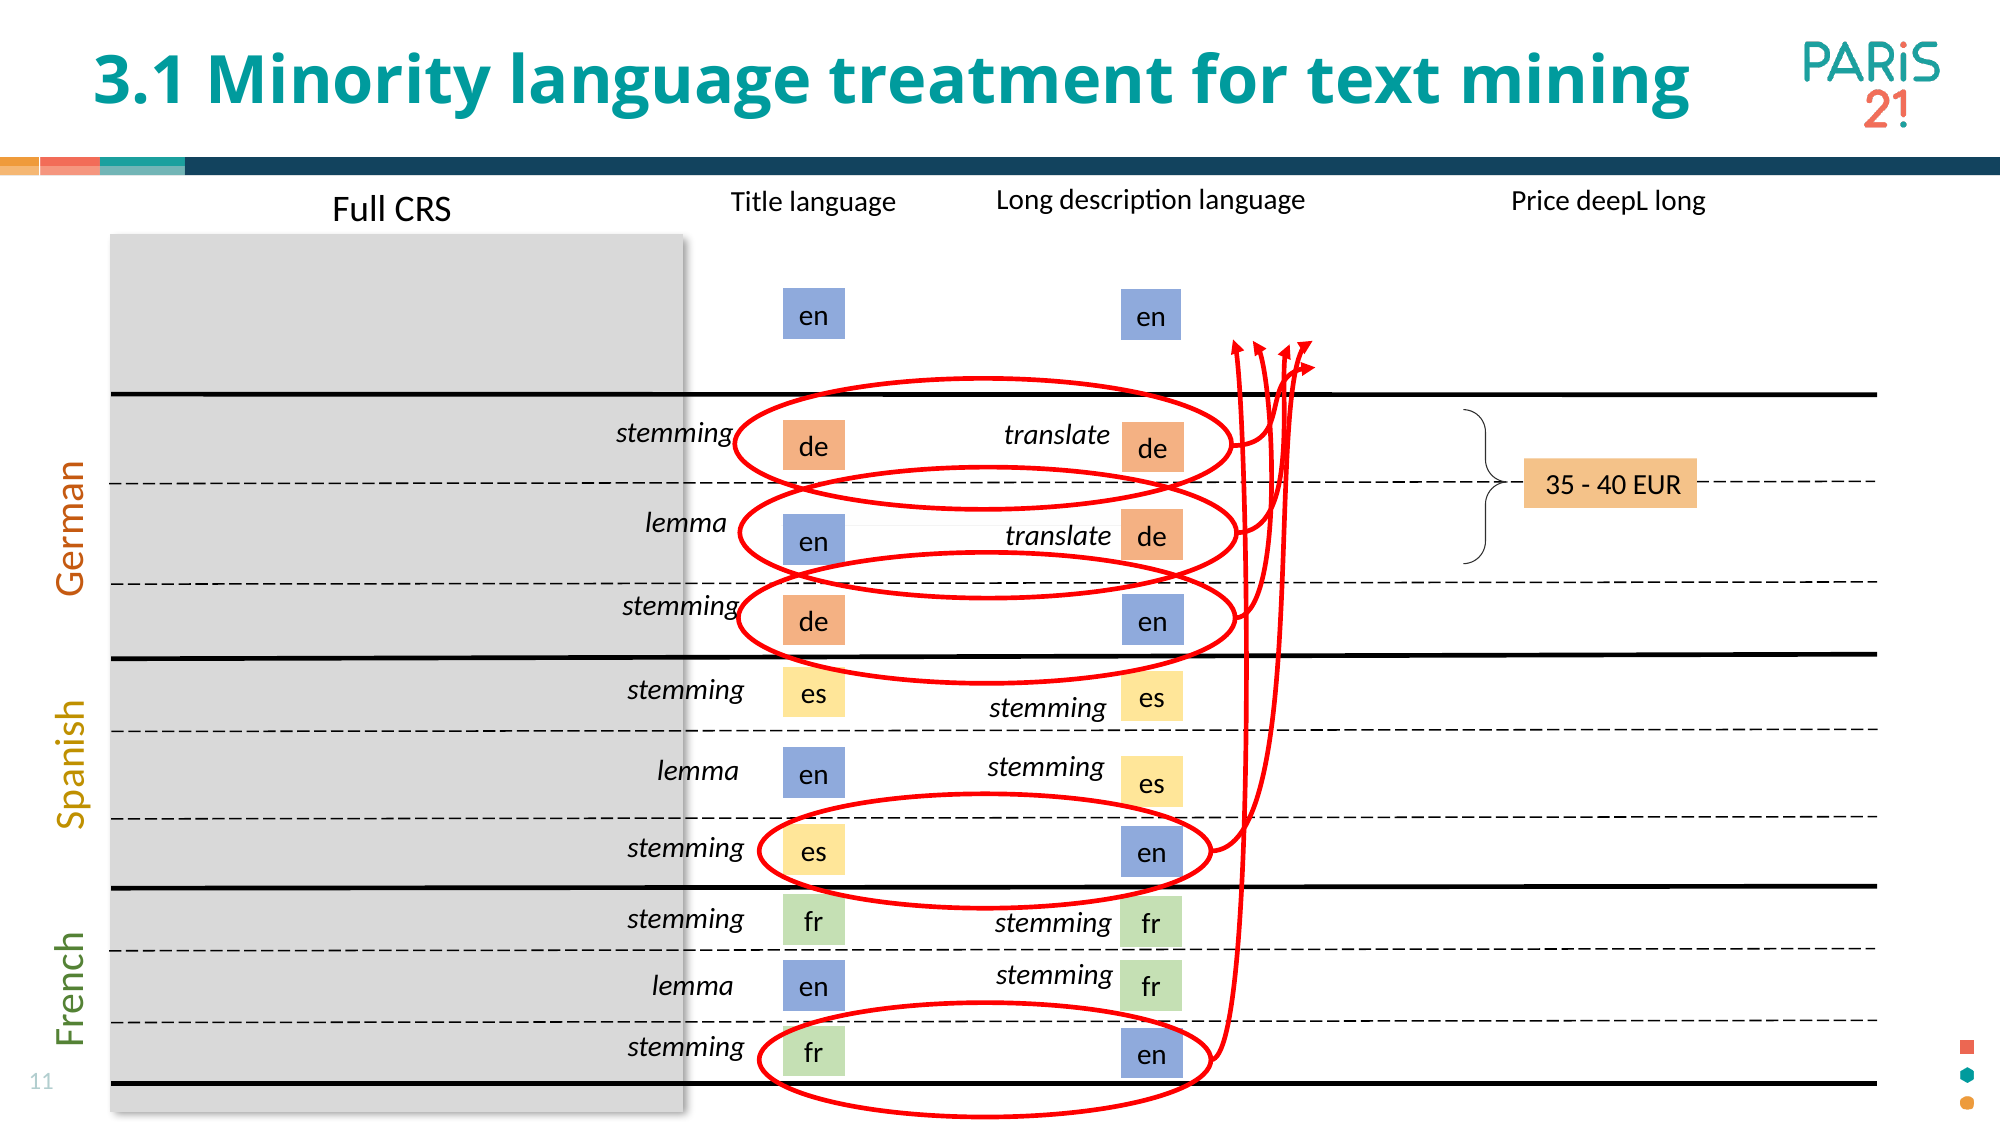

3.1 Minority language treatment for text mining
Long description language
Price deepL long
Title language
Full CRS

en
en

stemming
translate

de
de
 35 - 40 EUR

German
lemma
translate
de
en

stemming
en
de
stemming
es
es
stemming
Spanish
stemming
lemma
en
es

stemming
es
en
stemming
fr
stemming
fr
French
stemming
lemma
fr
en

stemming
fr
en
11